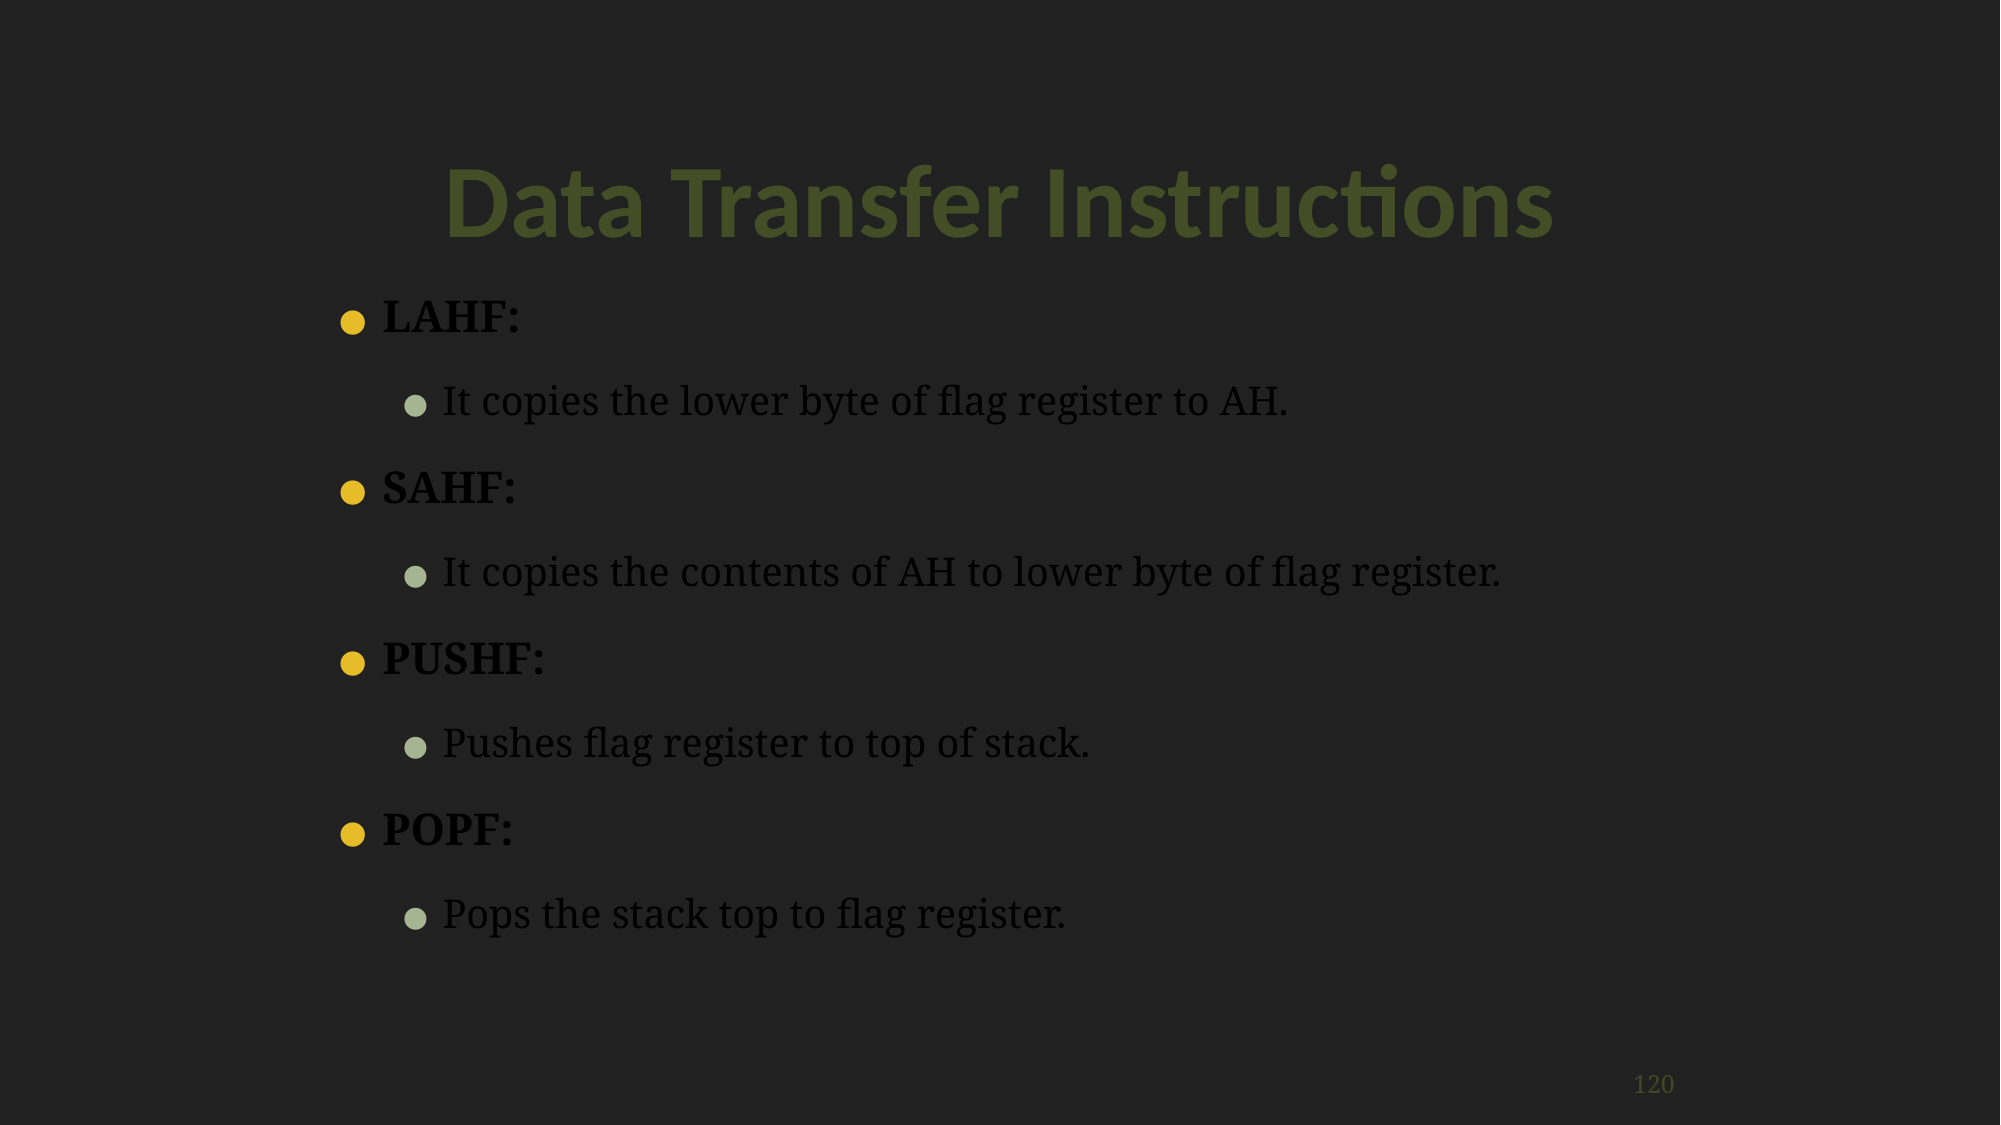

Data Transfer Instructions
LAHF:
It copies the lower byte of flag register to AH.
SAHF:
It copies the contents of AH to lower byte of flag register.
PUSHF:
Pushes flag register to top of stack.
POPF:
Pops the stack top to flag register.
120